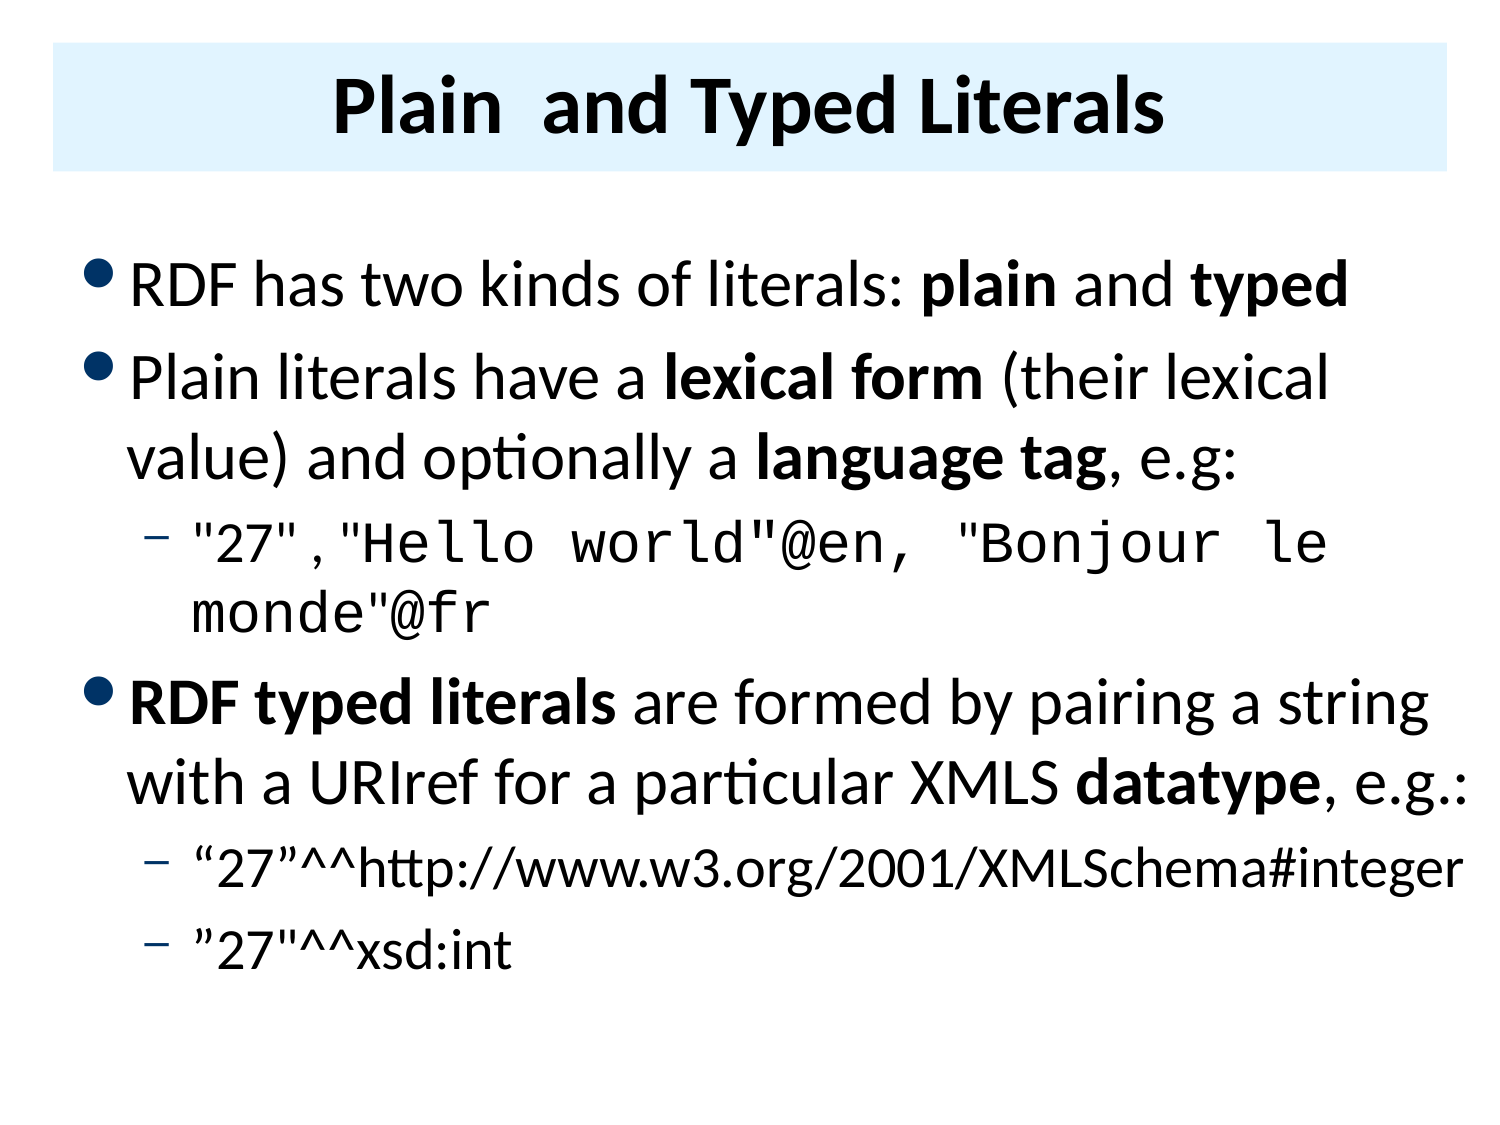

# Plain  and Typed Literals
RDF has two kinds of literals: plain and typed
Plain literals have a lexical form (their lexical value) and optionally a language tag, e.g:
"27" , "Hello world"@en, "Bonjour le monde"@fr
RDF typed literals are formed by pairing a string with a URIref for a particular XMLS datatype, e.g.:
“27”^^http://www.w3.org/2001/XMLSchema#integer
”27"^^xsd:int